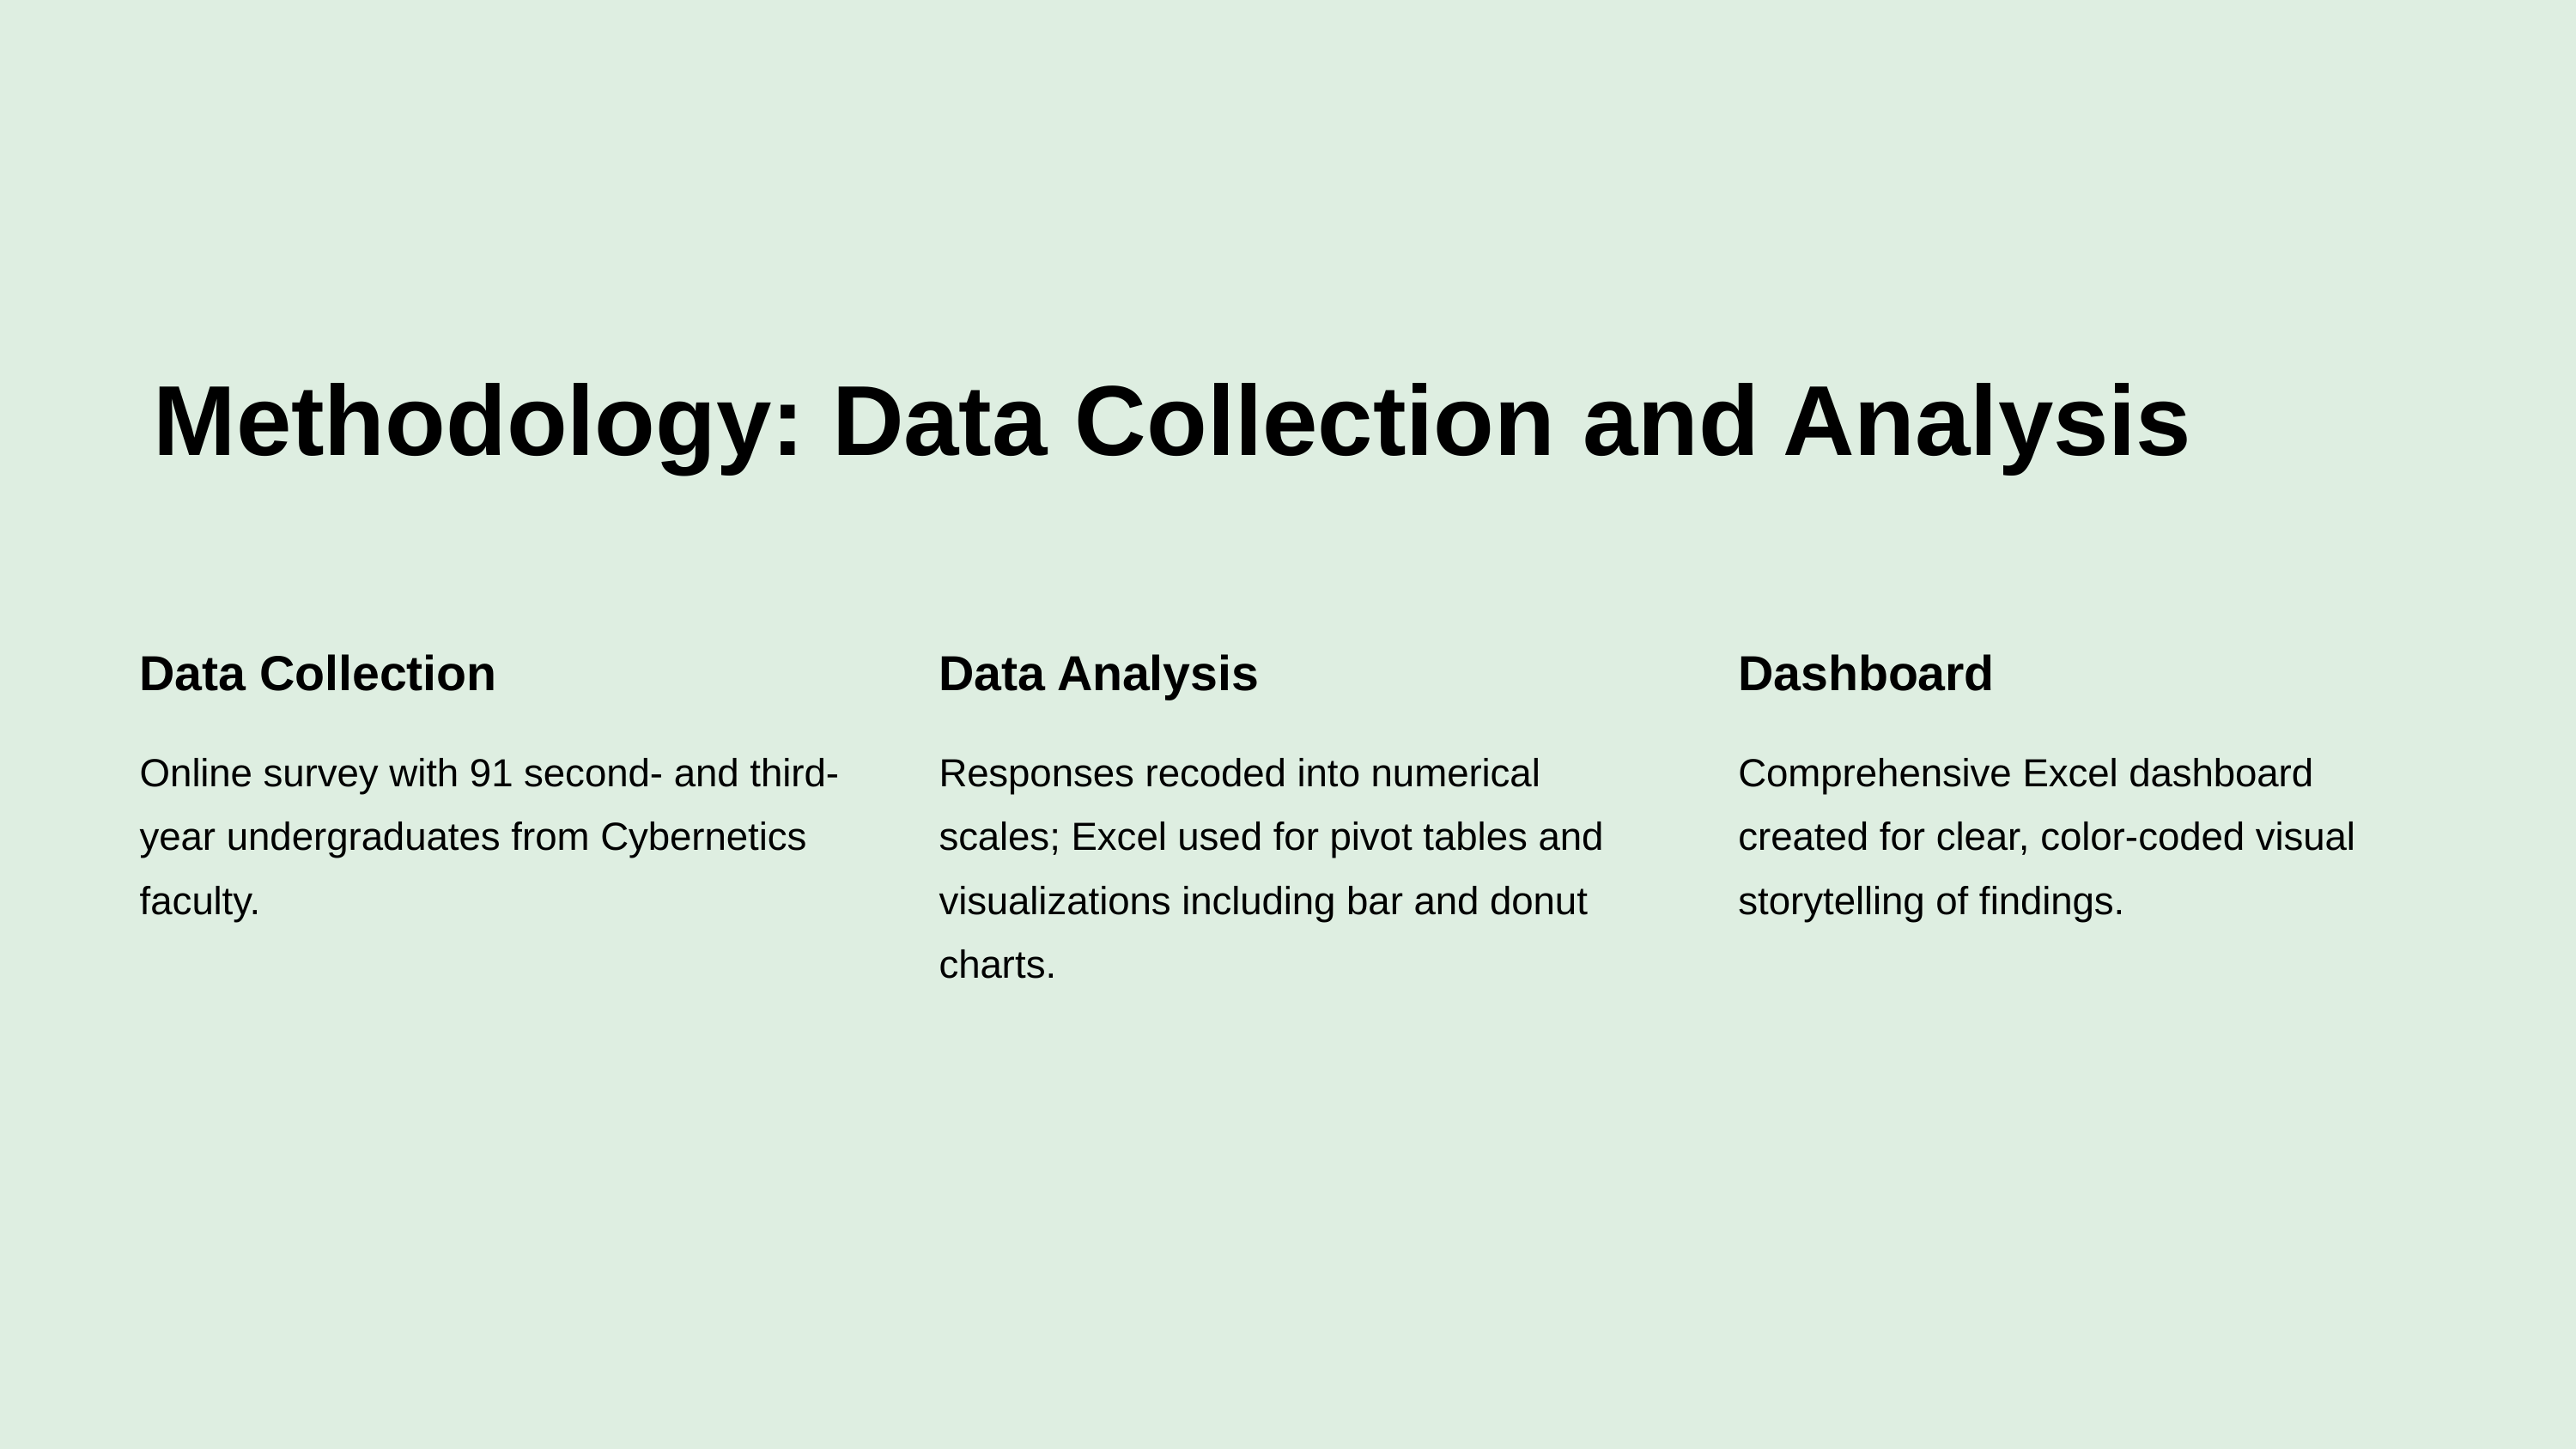

Methodology: Data Collection and Analysis

Data Collection

Data Analysis

Dashboard

Online survey with 91 second- and third-year undergraduates from Cybernetics faculty.

Responses recoded into numerical scales; Excel used for pivot tables and visualizations including bar and donut charts.

Comprehensive Excel dashboard created for clear, color-coded visual storytelling of findings.